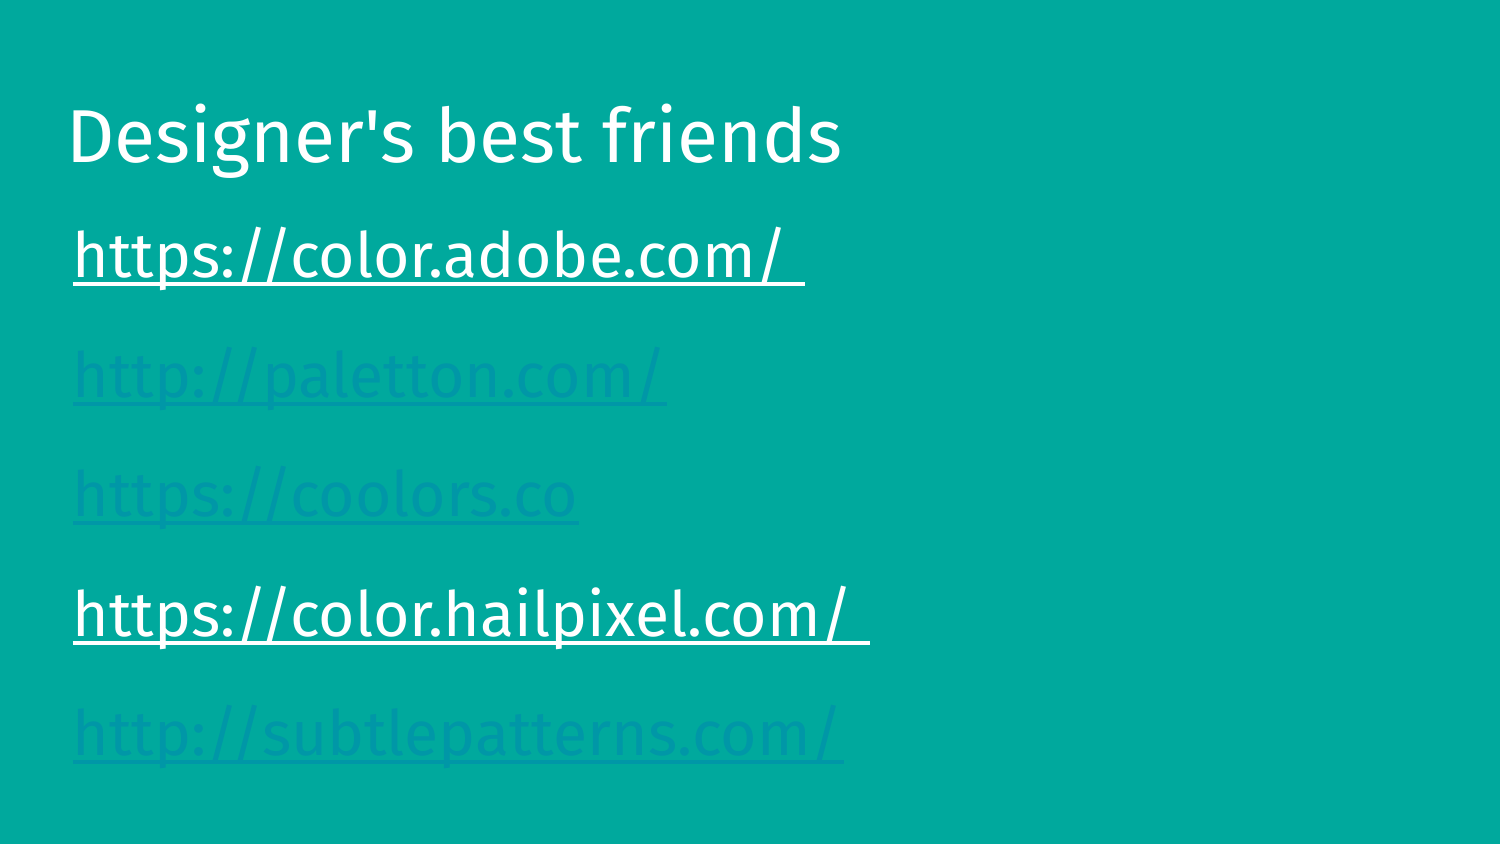

# Designer's best friends
https://color.adobe.com/
http://paletton.com/
https://coolors.co
https://color.hailpixel.com/
http://subtlepatterns.com/